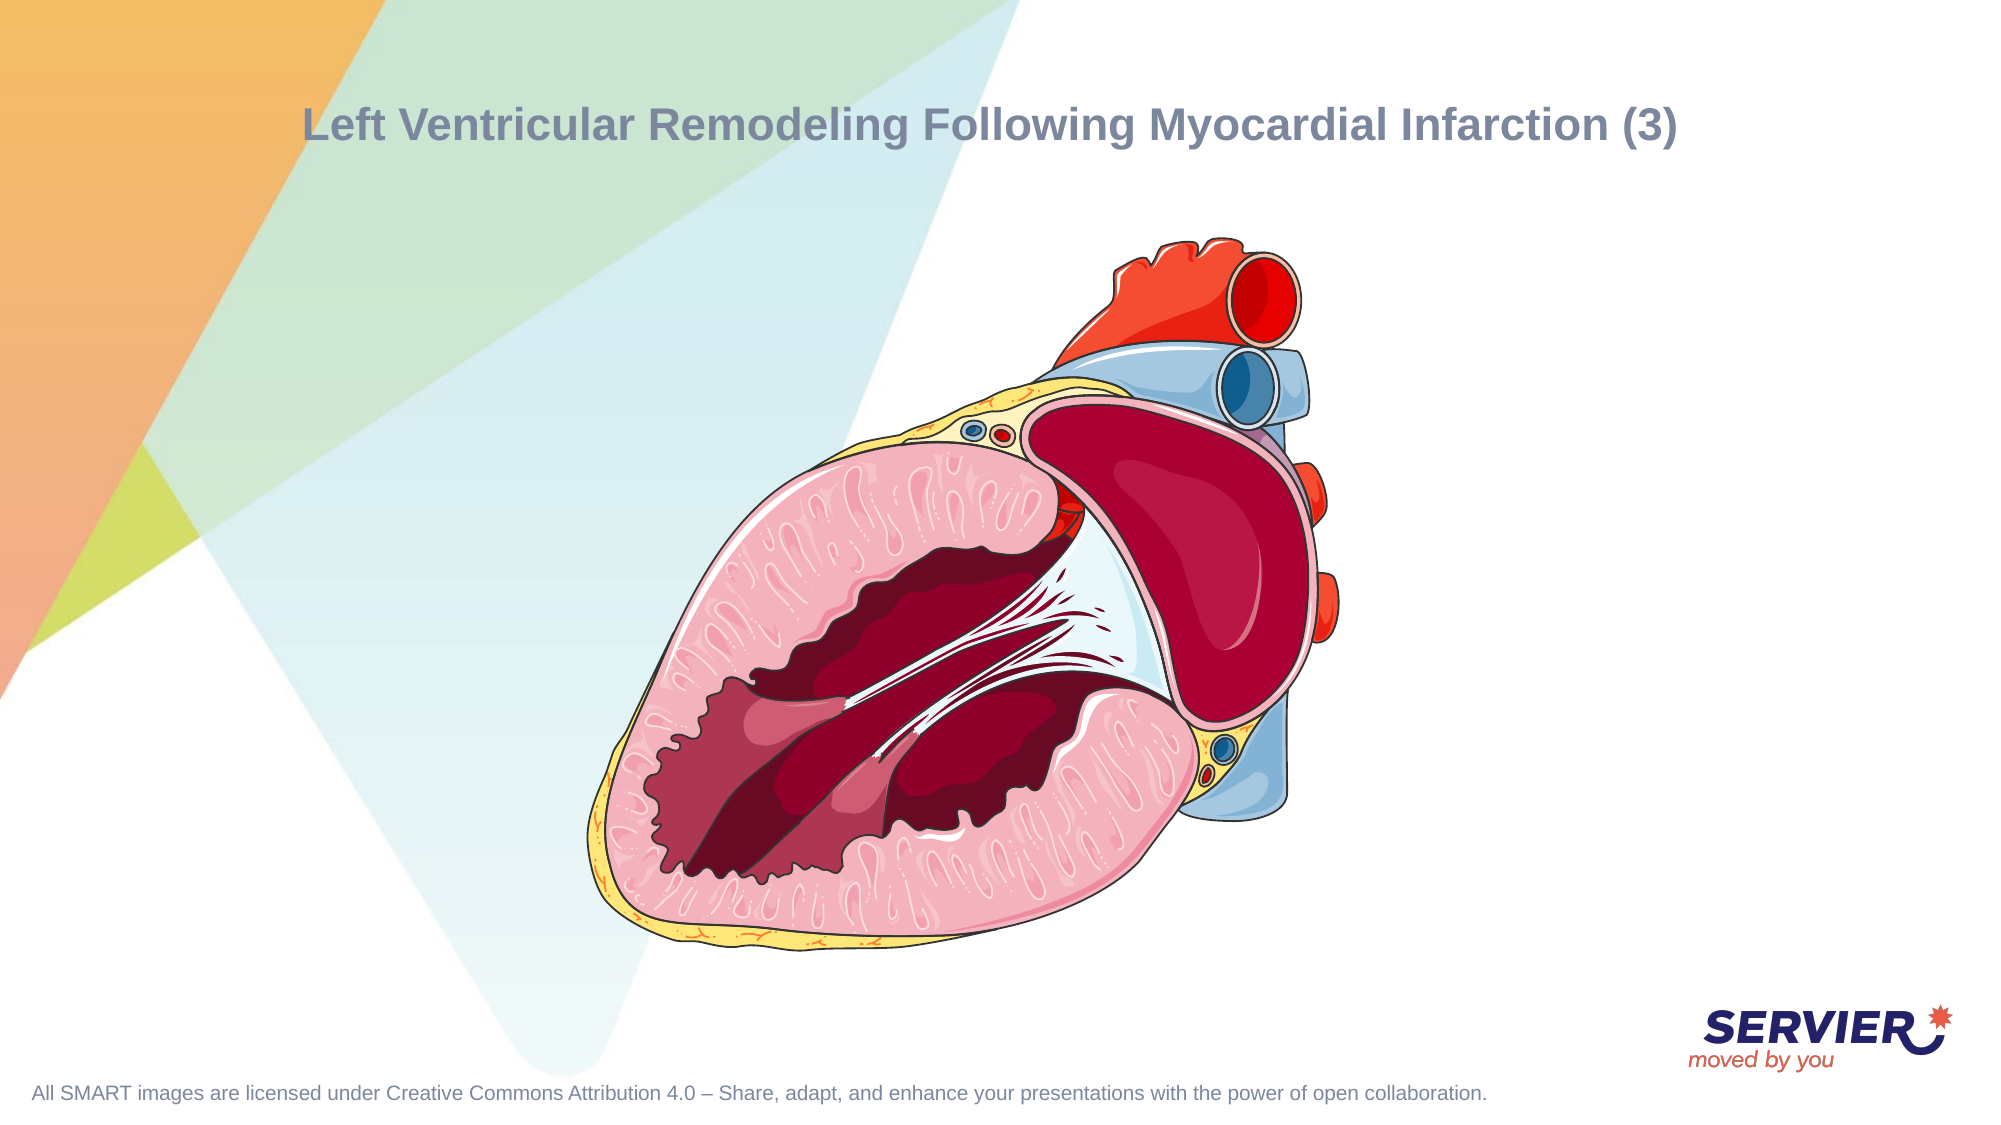

# Left Ventricular Remodeling Following Myocardial Infarction (3)